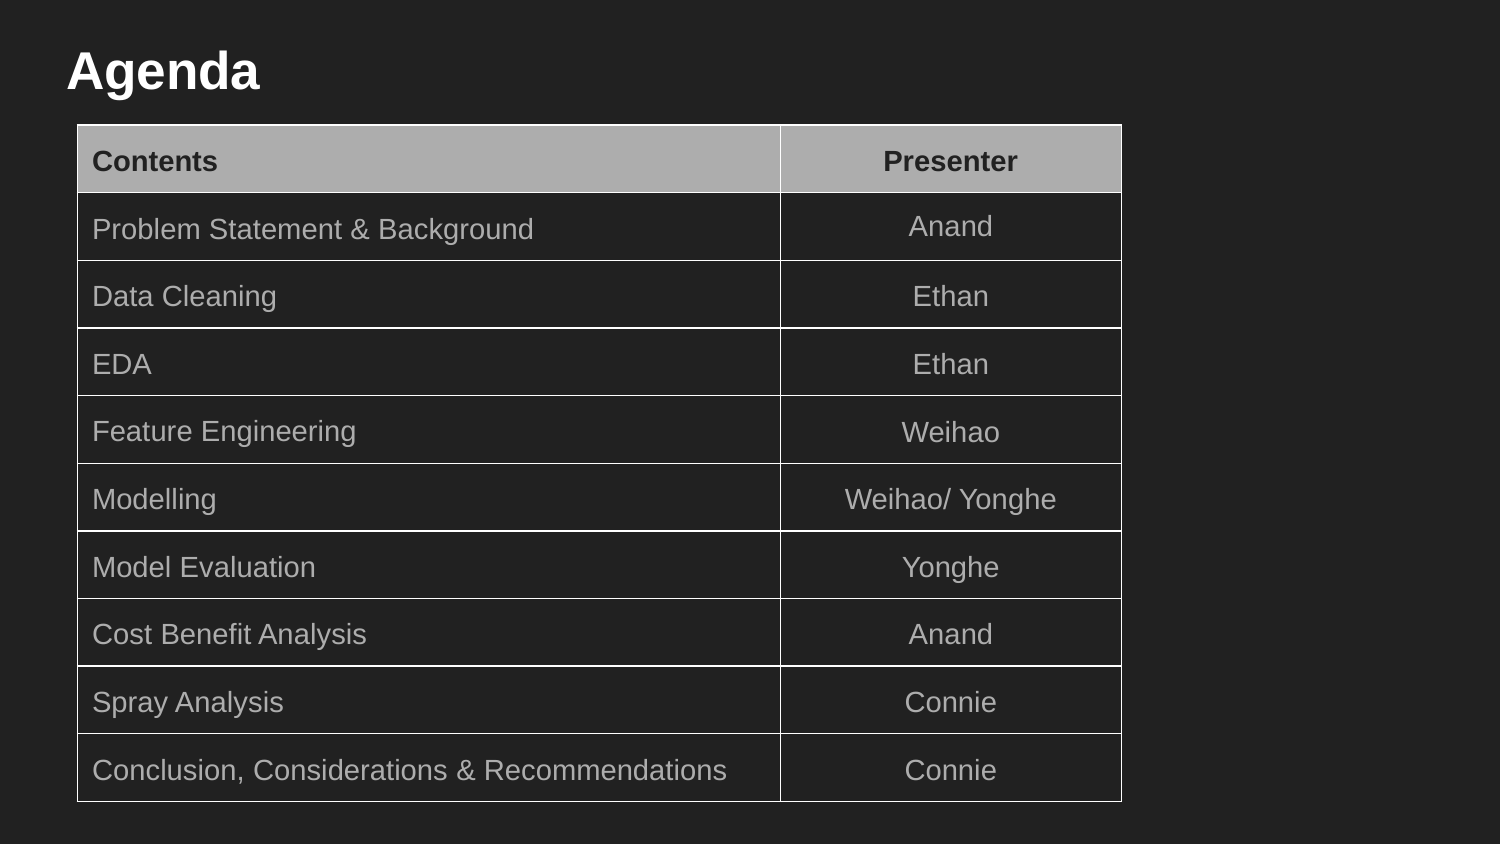

# Agenda
| Contents | Presenter |
| --- | --- |
| Problem Statement & Background | Anand |
| Data Cleaning | Ethan |
| EDA | Ethan |
| Feature Engineering | Weihao |
| Modelling | Weihao/ Yonghe |
| Model Evaluation | Yonghe |
| Cost Benefit Analysis | Anand |
| Spray Analysis | Connie |
| Conclusion, Considerations & Recommendations | Connie |